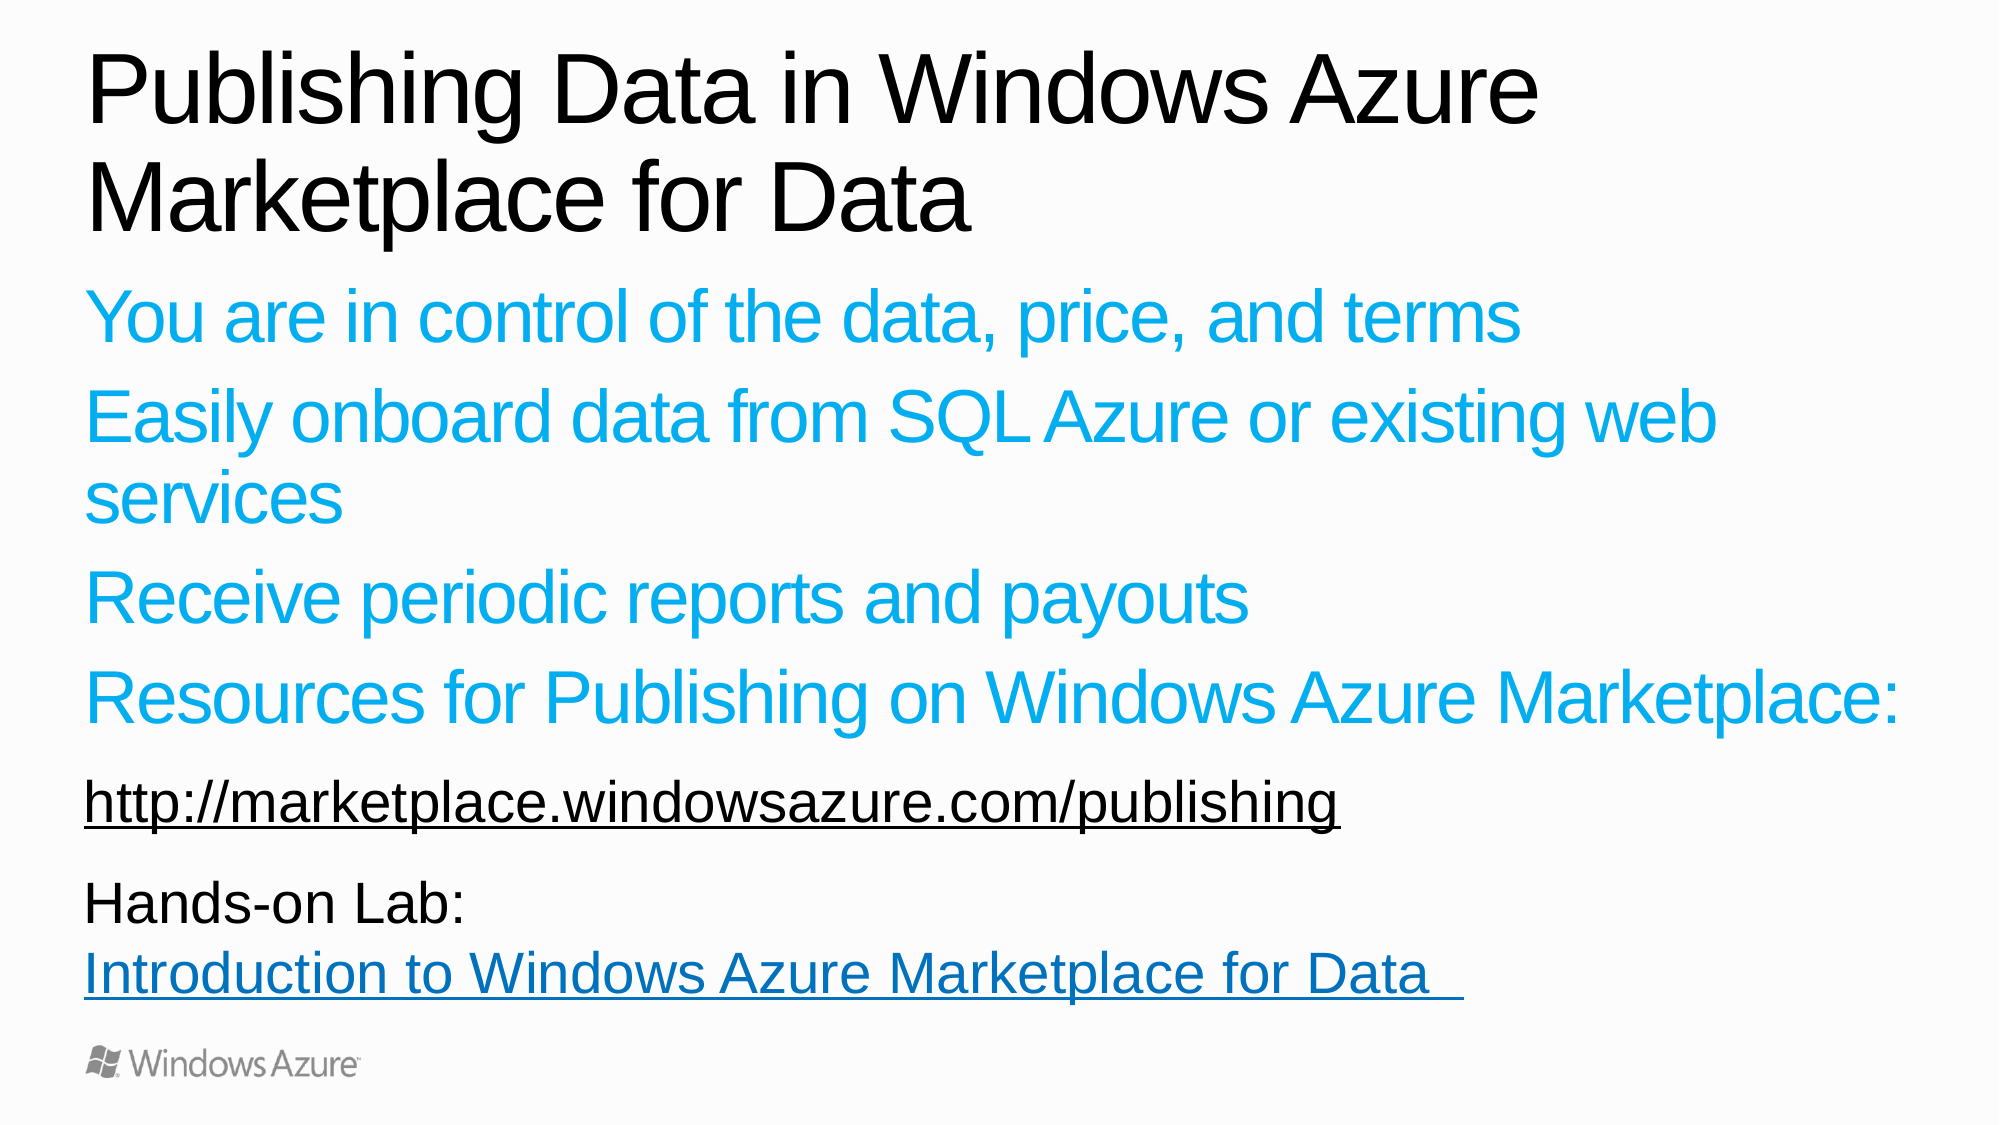

# Publishing Data in Windows Azure Marketplace for Data
You are in control of the data, price, and terms
Easily onboard data from SQL Azure or existing web services
Receive periodic reports and payouts
Resources for Publishing on Windows Azure Marketplace:
http://marketplace.windowsazure.com/publishing
Hands-on Lab:
Introduction to Windows Azure Marketplace for Data